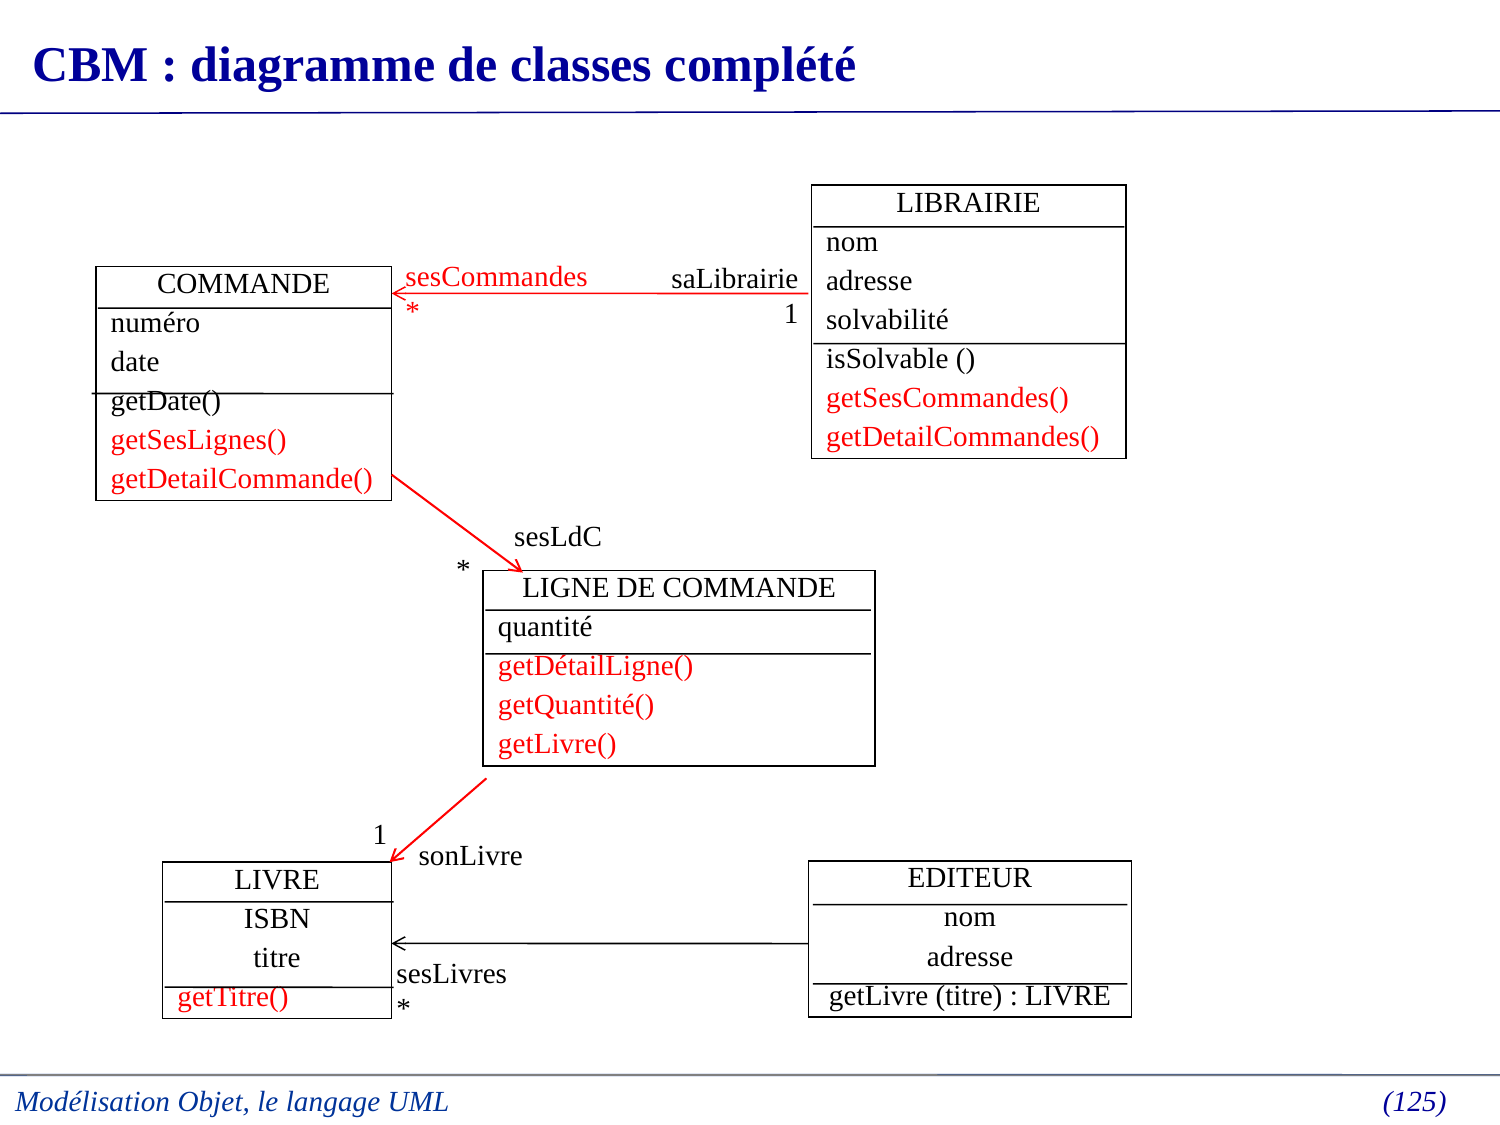

CBM : diagramme de classes complété
LIBRAIRIE
nom
adresse
solvabilité
isSolvable ()
getSesCommandes()
getDetailCommandes()

sesCommandes
*
saLibrairie
1
COMMANDE
numéro
date
getDate()
getSesLignes()
getDetailCommande()

sesLdC
*
LIGNE DE COMMANDE
quantité
getDétailLigne()
getQuantité()
getLivre()

1
sonLivre
EDITEUR
nom
adresse
getLivre (titre) : LIVRE
LIVRE
ISBN
titre
getTitre()

sesLivres
*

Modélisation Objet, le langage UML
 (125)